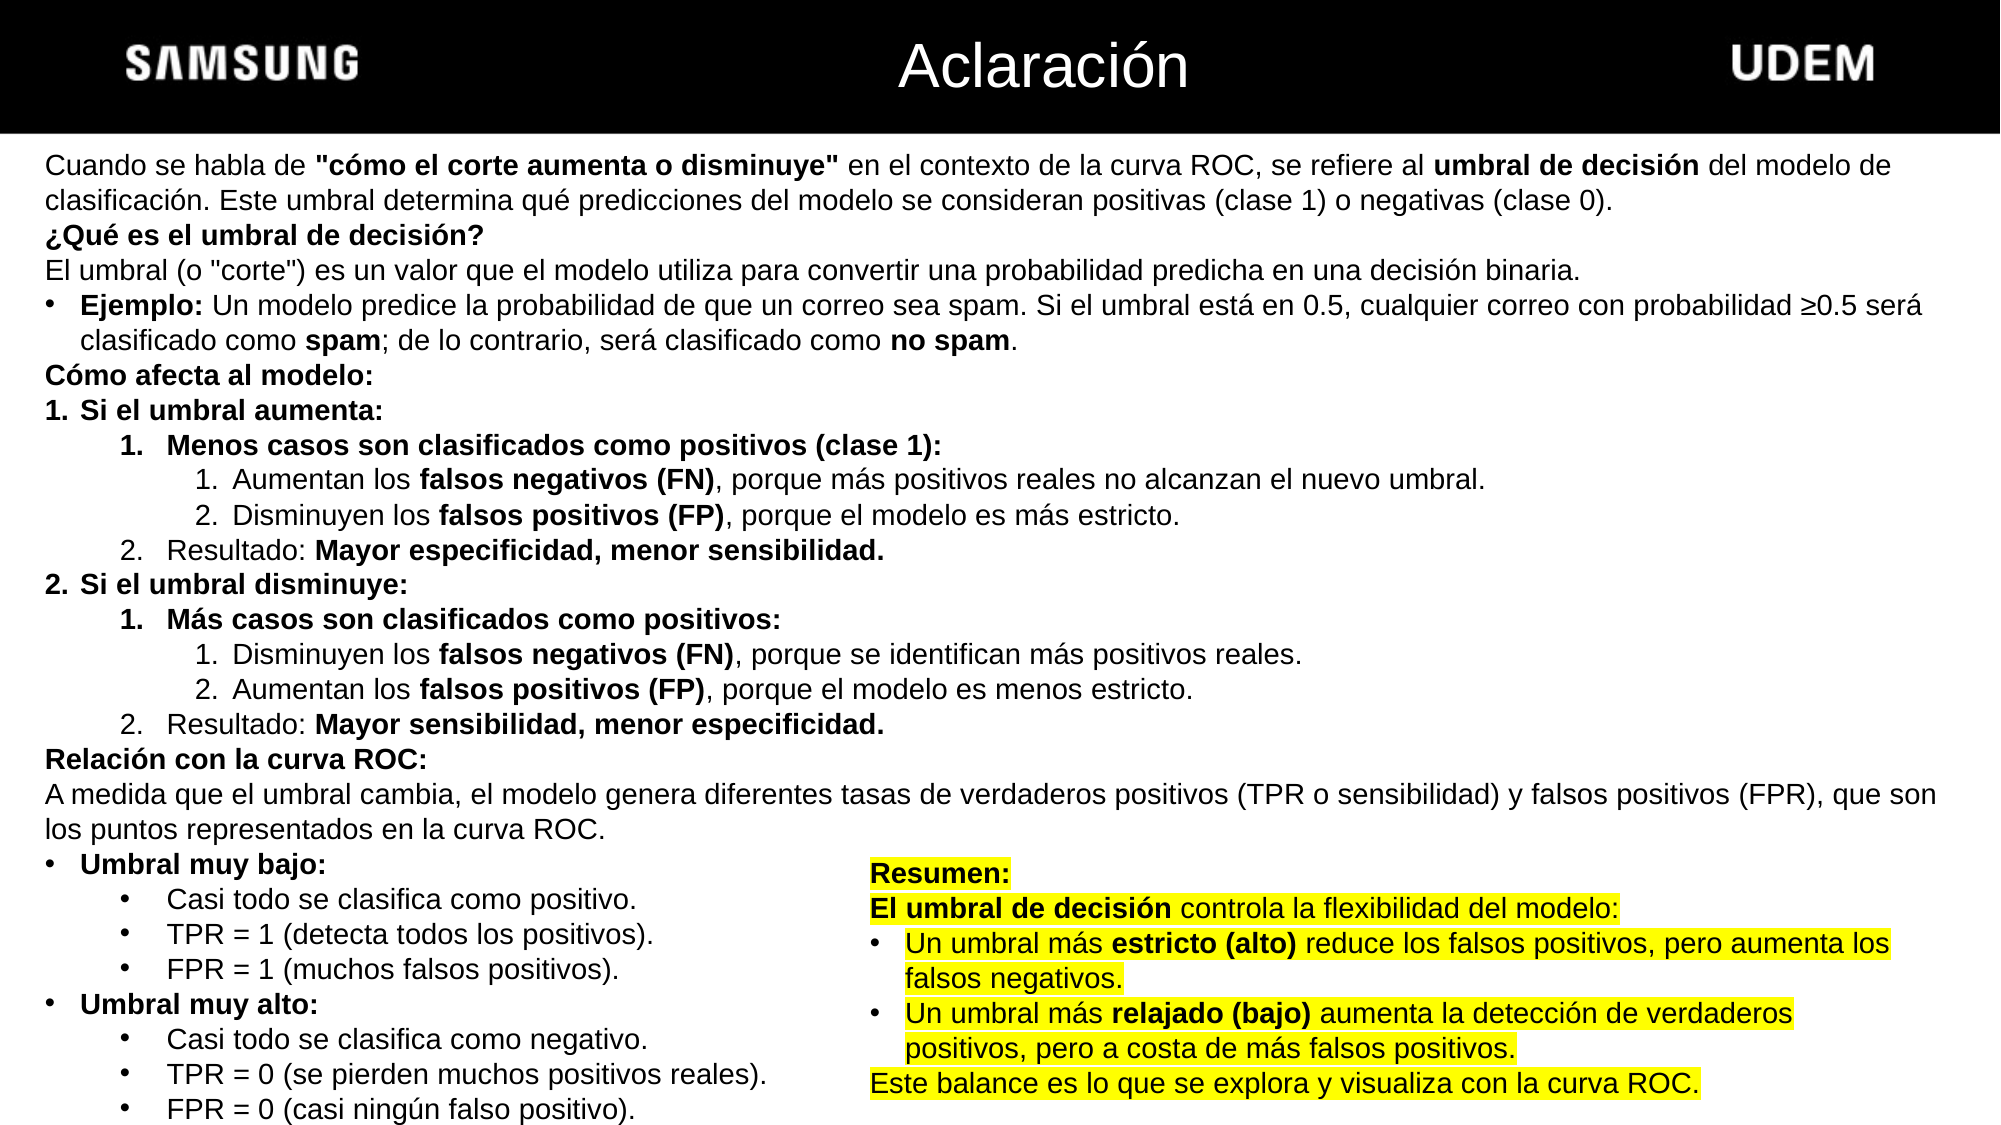

# Aclaración
Cuando se habla de "cómo el corte aumenta o disminuye" en el contexto de la curva ROC, se refiere al umbral de decisión del modelo de clasificación. Este umbral determina qué predicciones del modelo se consideran positivas (clase 1) o negativas (clase 0).
¿Qué es el umbral de decisión?
El umbral (o "corte") es un valor que el modelo utiliza para convertir una probabilidad predicha en una decisión binaria.
Ejemplo: Un modelo predice la probabilidad de que un correo sea spam. Si el umbral está en 0.5, cualquier correo con probabilidad ≥0.5 será clasificado como spam; de lo contrario, será clasificado como no spam.
Cómo afecta al modelo:
Si el umbral aumenta:
Menos casos son clasificados como positivos (clase 1):
Aumentan los falsos negativos (FN), porque más positivos reales no alcanzan el nuevo umbral.
Disminuyen los falsos positivos (FP), porque el modelo es más estricto.
Resultado: Mayor especificidad, menor sensibilidad.
Si el umbral disminuye:
Más casos son clasificados como positivos:
Disminuyen los falsos negativos (FN), porque se identifican más positivos reales.
Aumentan los falsos positivos (FP), porque el modelo es menos estricto.
Resultado: Mayor sensibilidad, menor especificidad.
Relación con la curva ROC:
A medida que el umbral cambia, el modelo genera diferentes tasas de verdaderos positivos (TPR o sensibilidad) y falsos positivos (FPR), que son los puntos representados en la curva ROC.
Umbral muy bajo:
Casi todo se clasifica como positivo.
TPR = 1 (detecta todos los positivos).
FPR = 1 (muchos falsos positivos).
Umbral muy alto:
Casi todo se clasifica como negativo.
TPR = 0 (se pierden muchos positivos reales).
FPR = 0 (casi ningún falso positivo).
Resumen:
El umbral de decisión controla la flexibilidad del modelo:
Un umbral más estricto (alto) reduce los falsos positivos, pero aumenta los falsos negativos.
Un umbral más relajado (bajo) aumenta la detección de verdaderos positivos, pero a costa de más falsos positivos.
Este balance es lo que se explora y visualiza con la curva ROC.